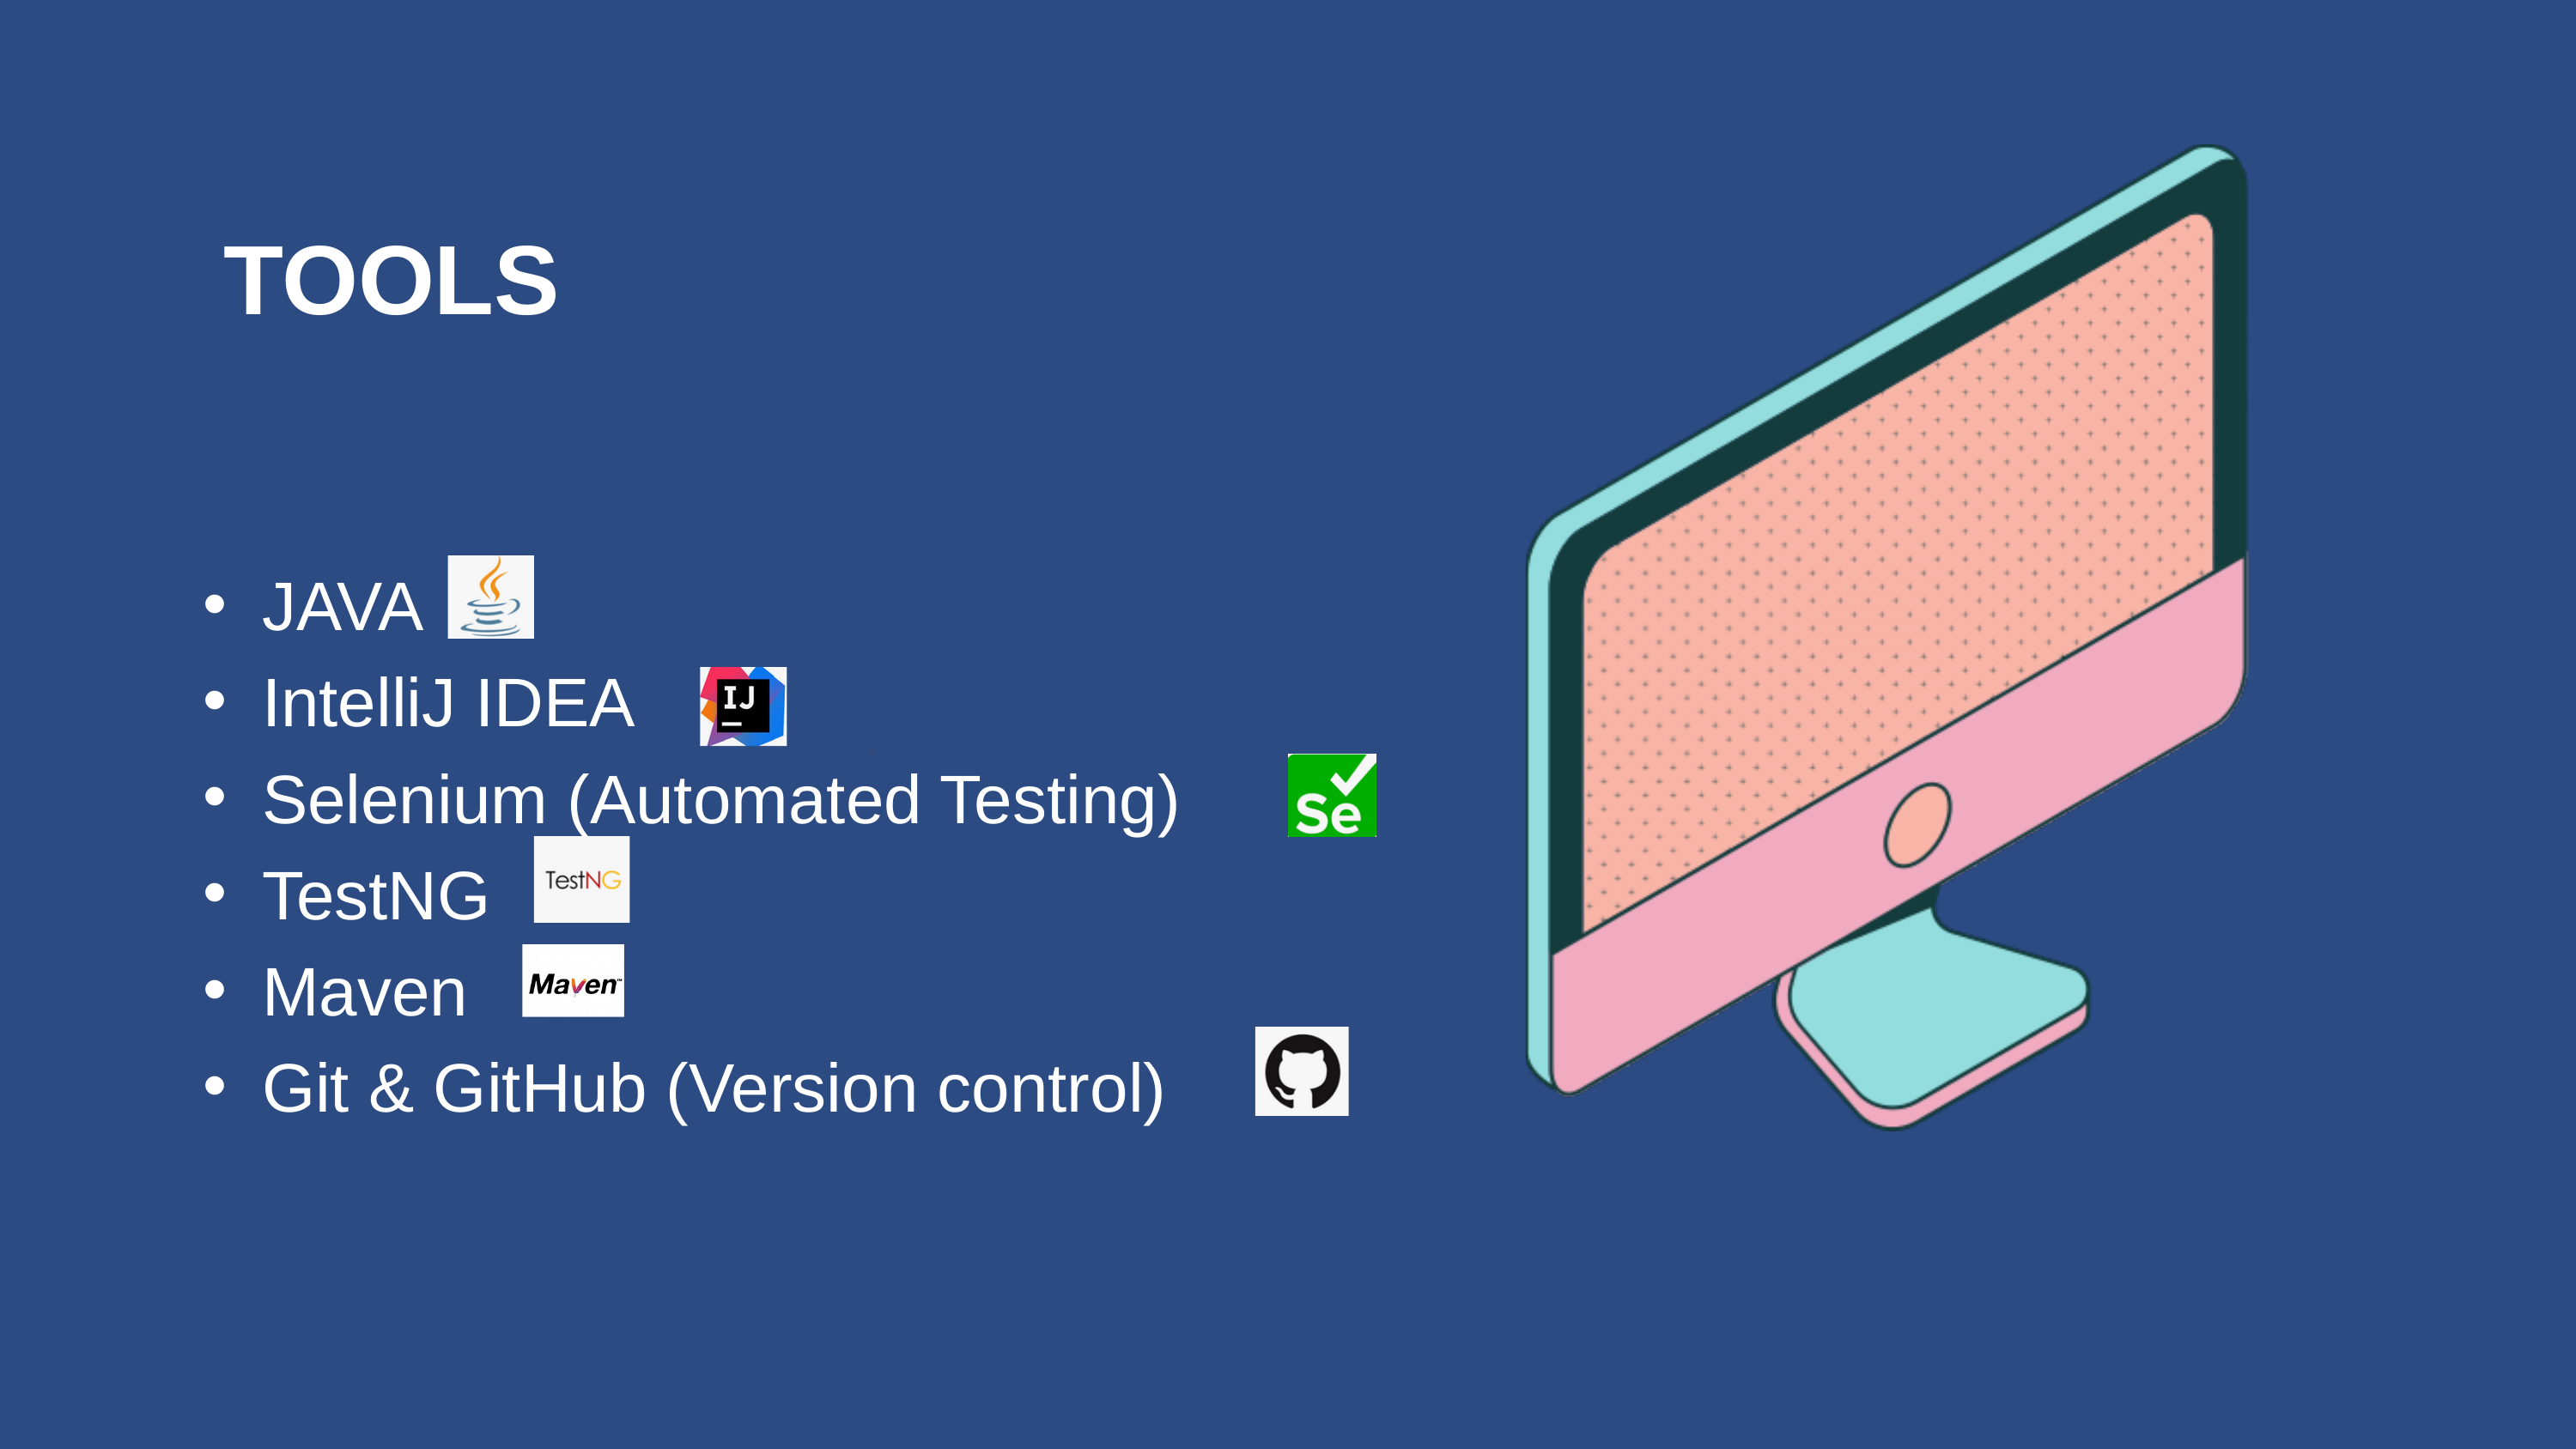

TOOLS
JAVA
IntelliJ IDEA
Selenium (Automated Testing)
TestNG
Maven
Git & GitHub (Version control)